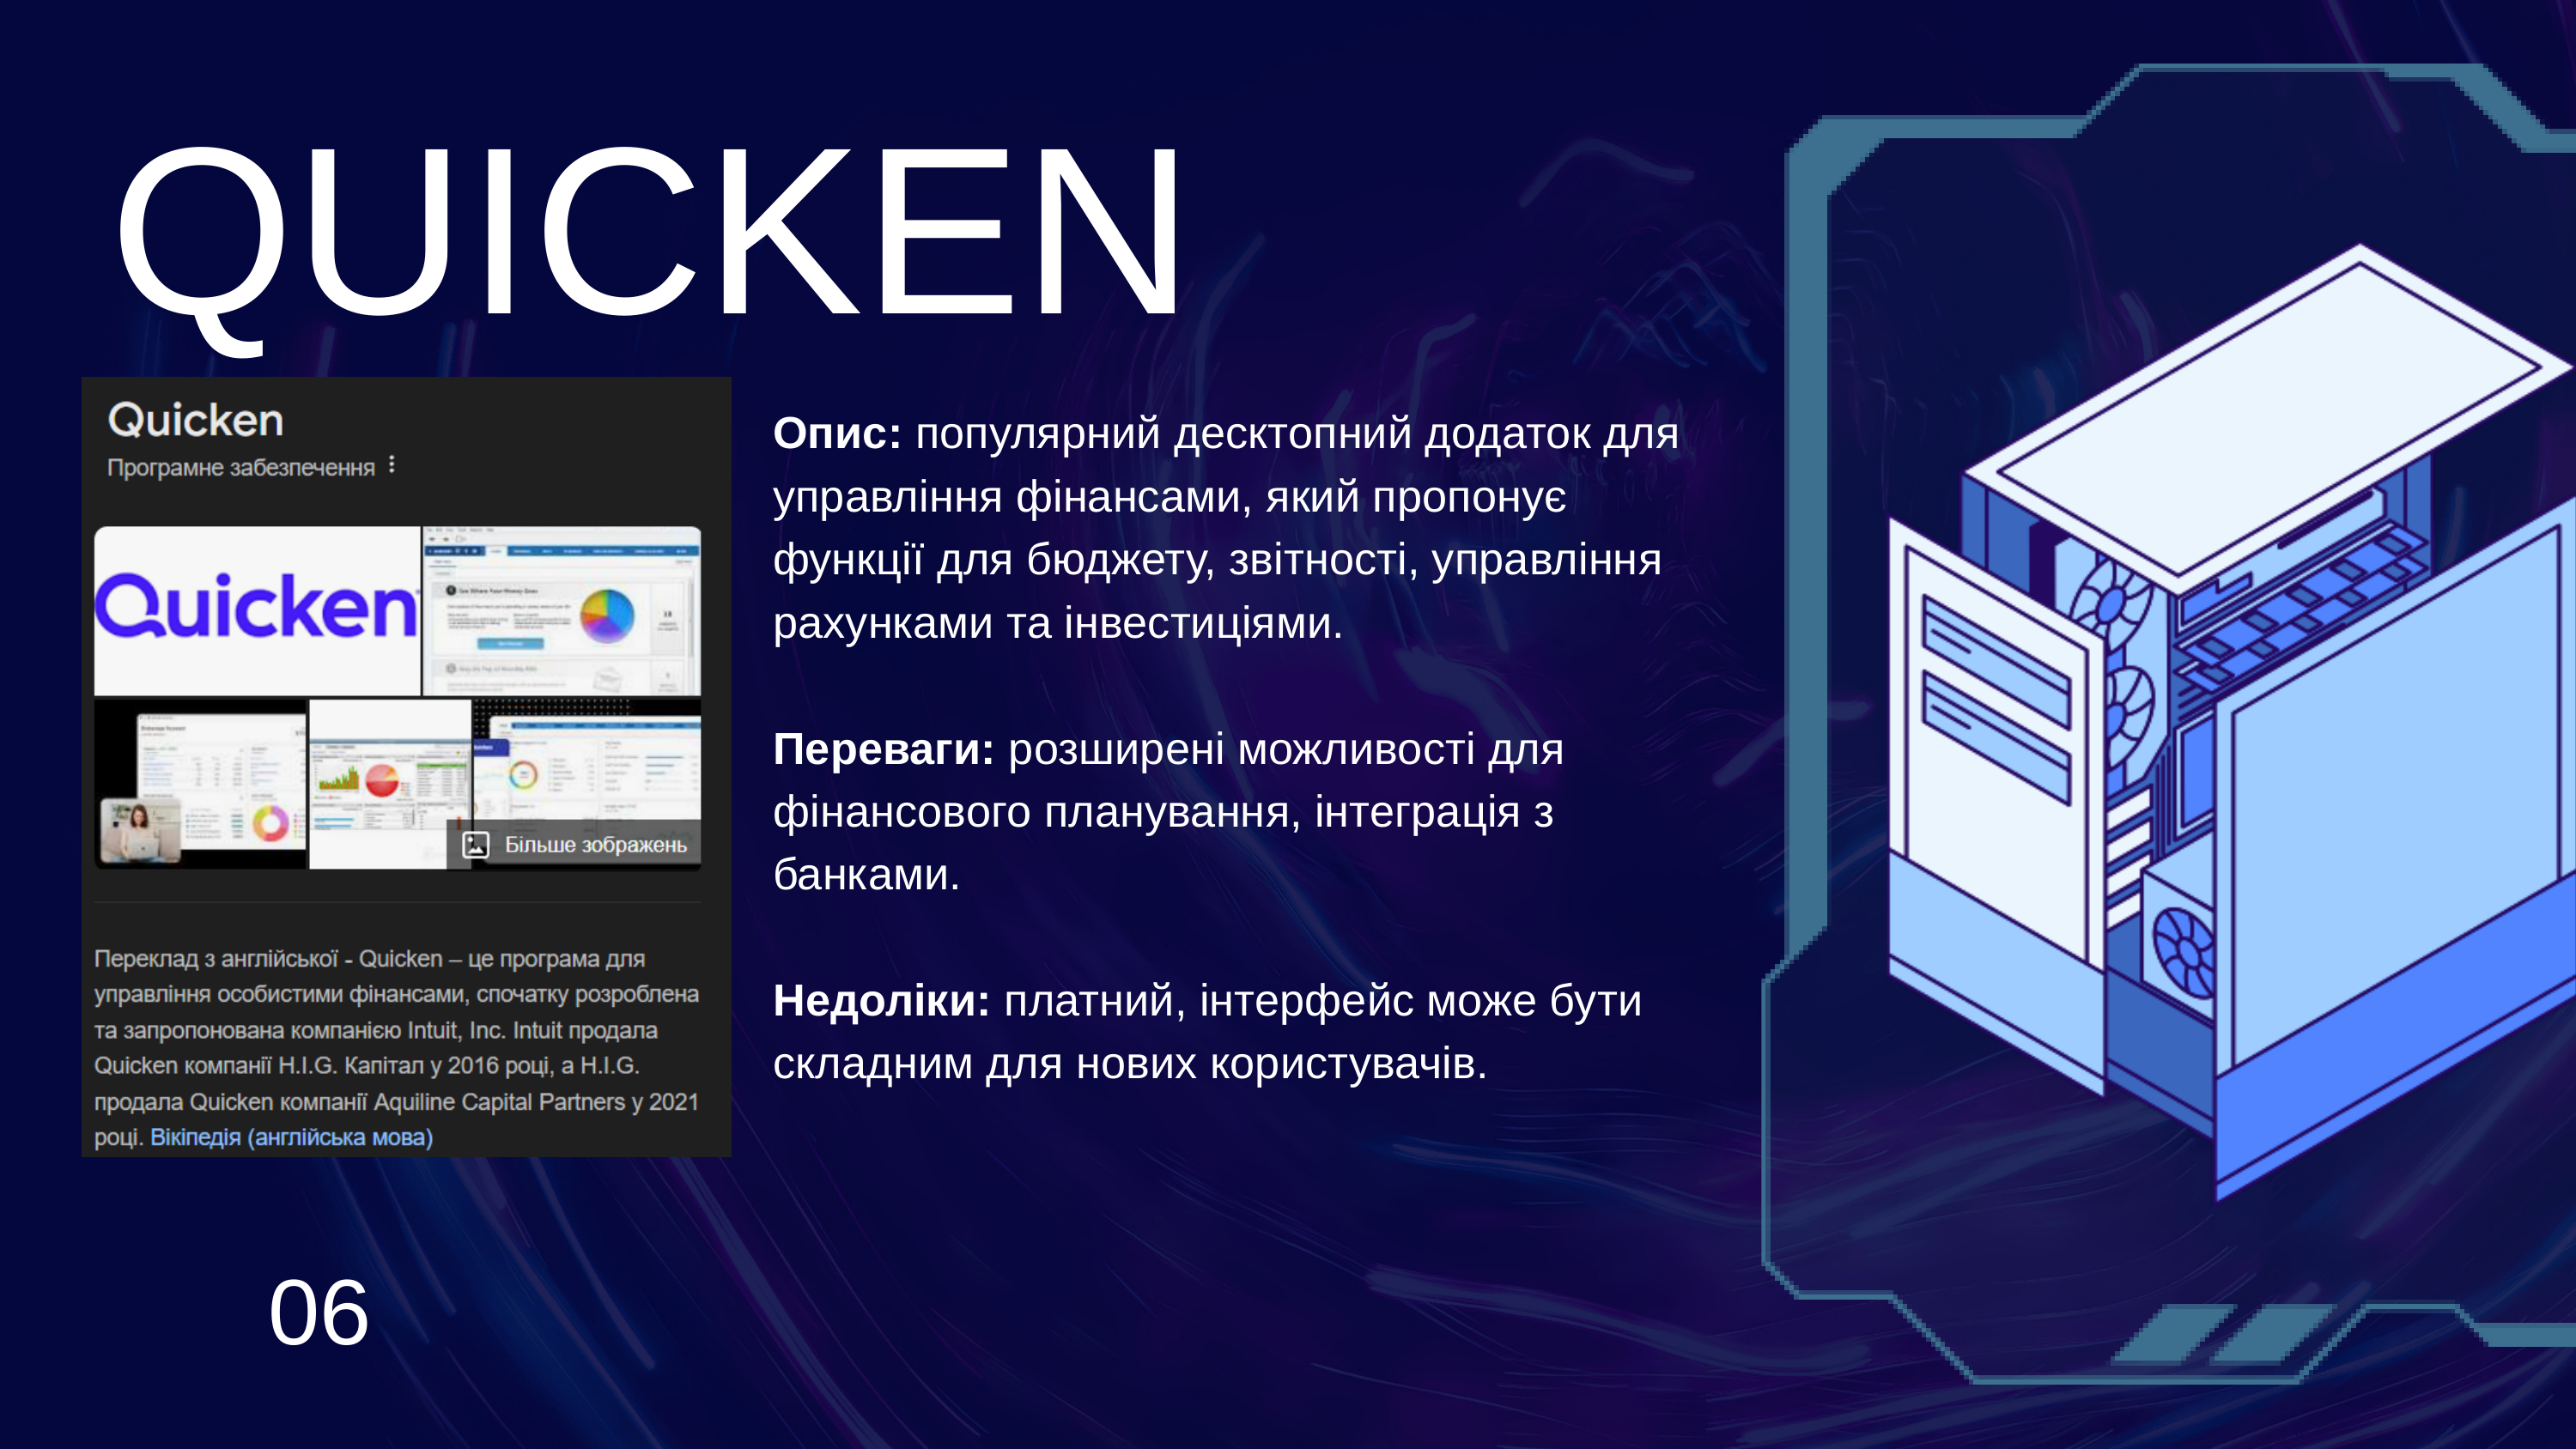

QUICKEN

Опис: популярний десктопний додаток для управління фінансами, який пропонує функції для бюджету, звітності, управління рахунками та інвестиціями.

Переваги: розширені можливості для фінансового планування, інтеграція з банками.

Недоліки: платний, інтерфейс може бути складним для нових користувачів.

06